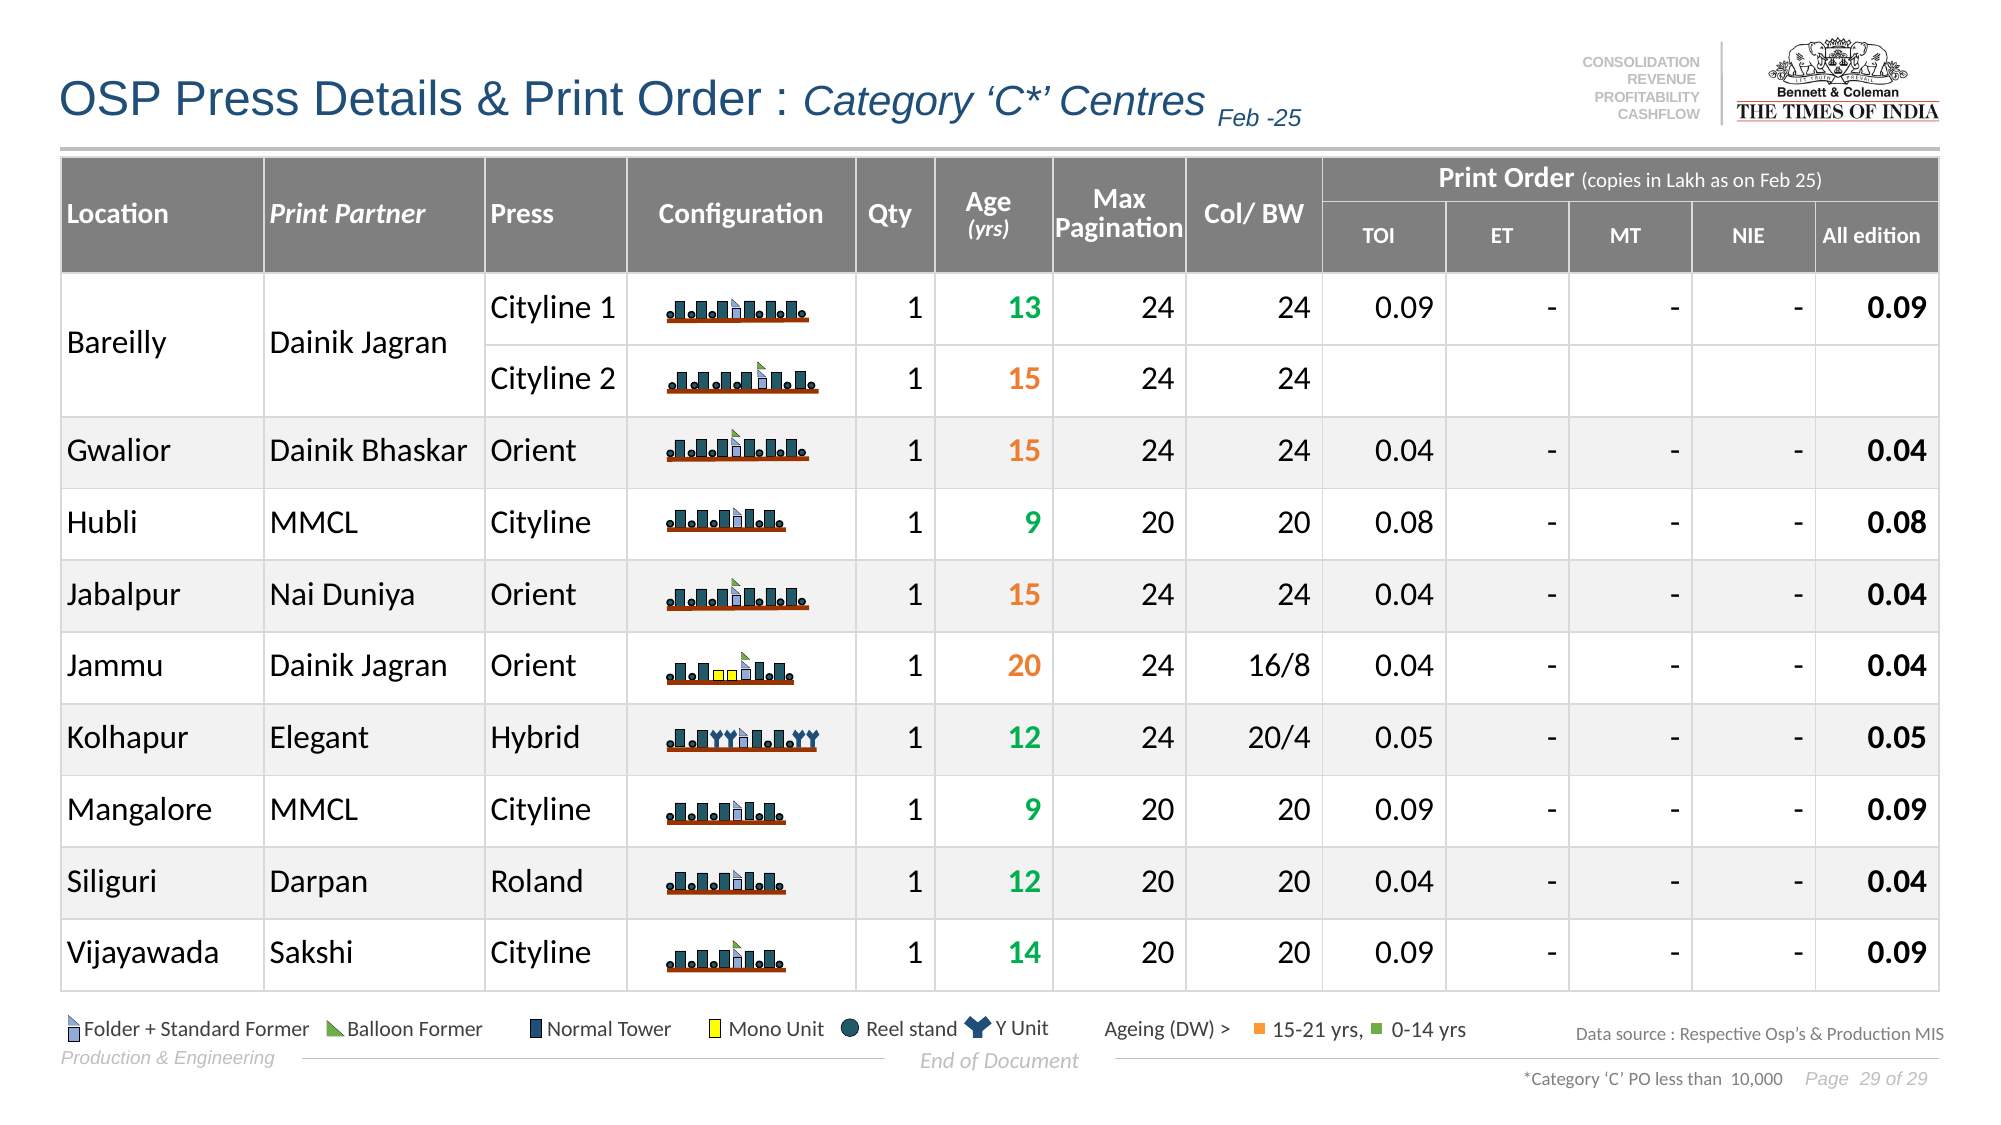

# OSP Press Details & Print Order : Category ‘C*’ Centres Feb -25
| Location | Print Partner | Press | Configuration | Qty | Age (yrs) | Max Pagination | Col/ BW | Print Order (copies in Lakh as on Feb 25) |  |  | Print Order  (copies in Lakh As on Sep’24) | Print Order (copies in Lakh As on 1st Sep’23) |
| --- | --- | --- | --- | --- | --- | --- | --- | --- | --- | --- | --- | --- |
|  |  |  |  |  |  | Max Pagination |  | TOI | ET | MT | NIE | All edition |
| Bareilly | Dainik Jagran | Cityline 1 |  | 1 | 13 | 24 | 24 | 0.09 | - | - | - | 0.09 |
|  |  | Cityline 2 |  | 1 | 15 | 24 | 24 |  |  |  |  |  |
| Gwalior | Dainik Bhaskar | Orient |  | 1 | 15 | 24 | 24 | 0.04 | - | - | - | 0.04 |
| Hubli | MMCL | Cityline |  | 1 | 9 | 20 | 20 | 0.08 | - | - | - | 0.08 |
| Jabalpur | Nai Duniya | Orient |  | 1 | 15 | 24 | 24 | 0.04 | - | - | - | 0.04 |
| Jammu | Dainik Jagran | Orient |  | 1 | 20 | 24 | 16/8 | 0.04 | - | - | - | 0.04 |
| Kolhapur | Elegant | Hybrid |  | 1 | 12 | 24 | 20/4 | 0.05 | - | - | - | 0.05 |
| Mangalore | MMCL | Cityline |  | 1 | 9 | 20 | 20 | 0.09 | - | - | - | 0.09 |
| Siliguri | Darpan | Roland |  | 1 | 12 | 20 | 20 | 0.04 | - | - | - | 0.04 |
| Vijayawada | Sakshi | Cityline |  | 1 | 14 | 20 | 20 | 0.09 | - | - | - | 0.09 |

Y Unit
15-21 yrs,

0-14 yrs

Ageing (DW) >
Folder + Standard Former

Balloon Former

Normal Tower

Mono Unit

Reel stand

Data source : Respective Osp’s & Production MIS

End of Document
*Category ‘C’ PO less than  10,000